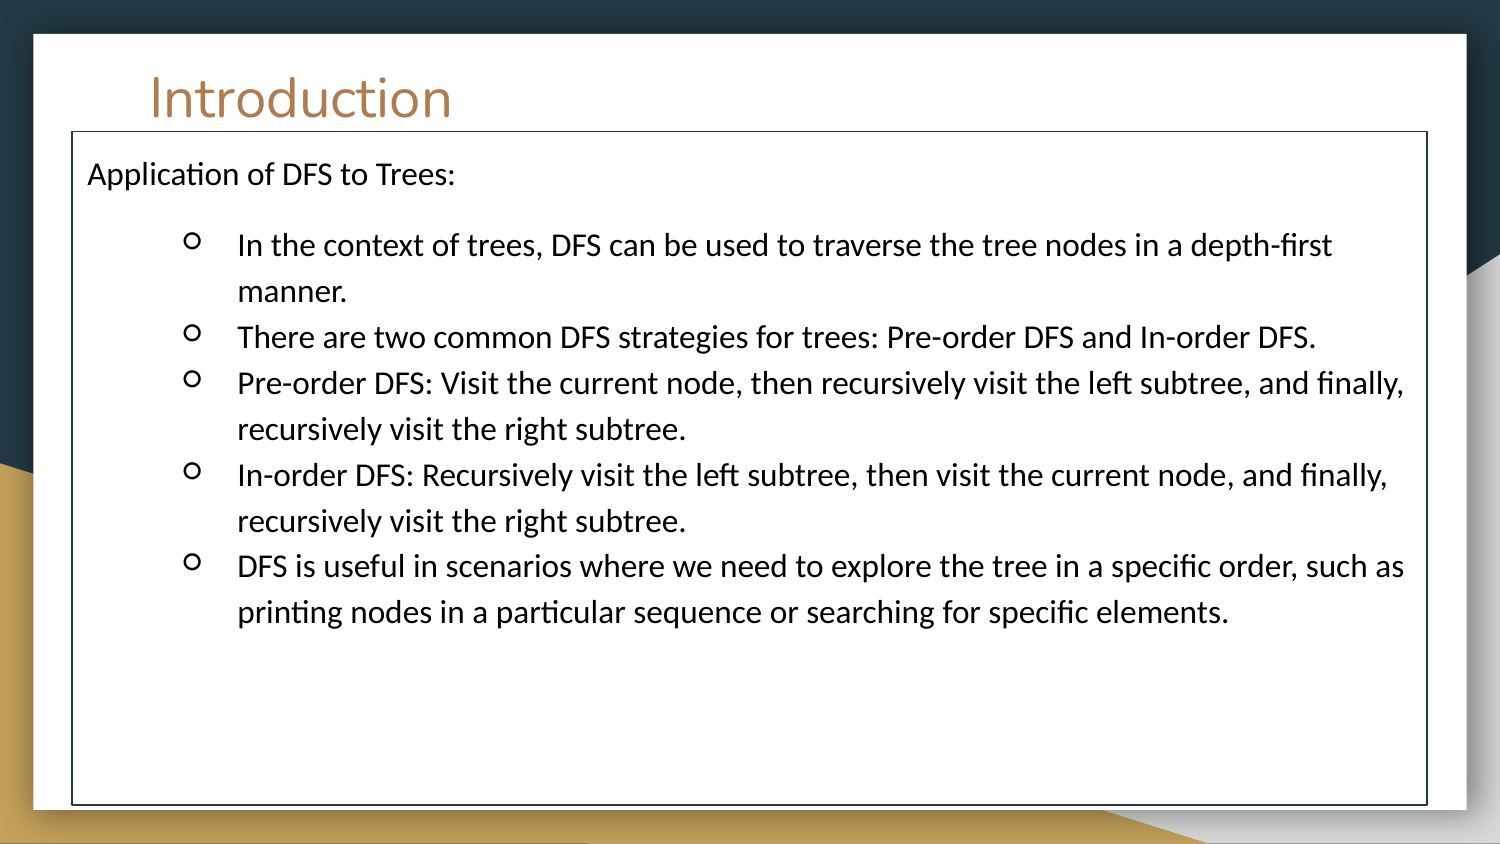

# Introduction
Application of DFS to Trees:
In the context of trees, DFS can be used to traverse the tree nodes in a depth-first manner.
There are two common DFS strategies for trees: Pre-order DFS and In-order DFS.
Pre-order DFS: Visit the current node, then recursively visit the left subtree, and finally, recursively visit the right subtree.
In-order DFS: Recursively visit the left subtree, then visit the current node, and finally, recursively visit the right subtree.
DFS is useful in scenarios where we need to explore the tree in a specific order, such as printing nodes in a particular sequence or searching for specific elements.